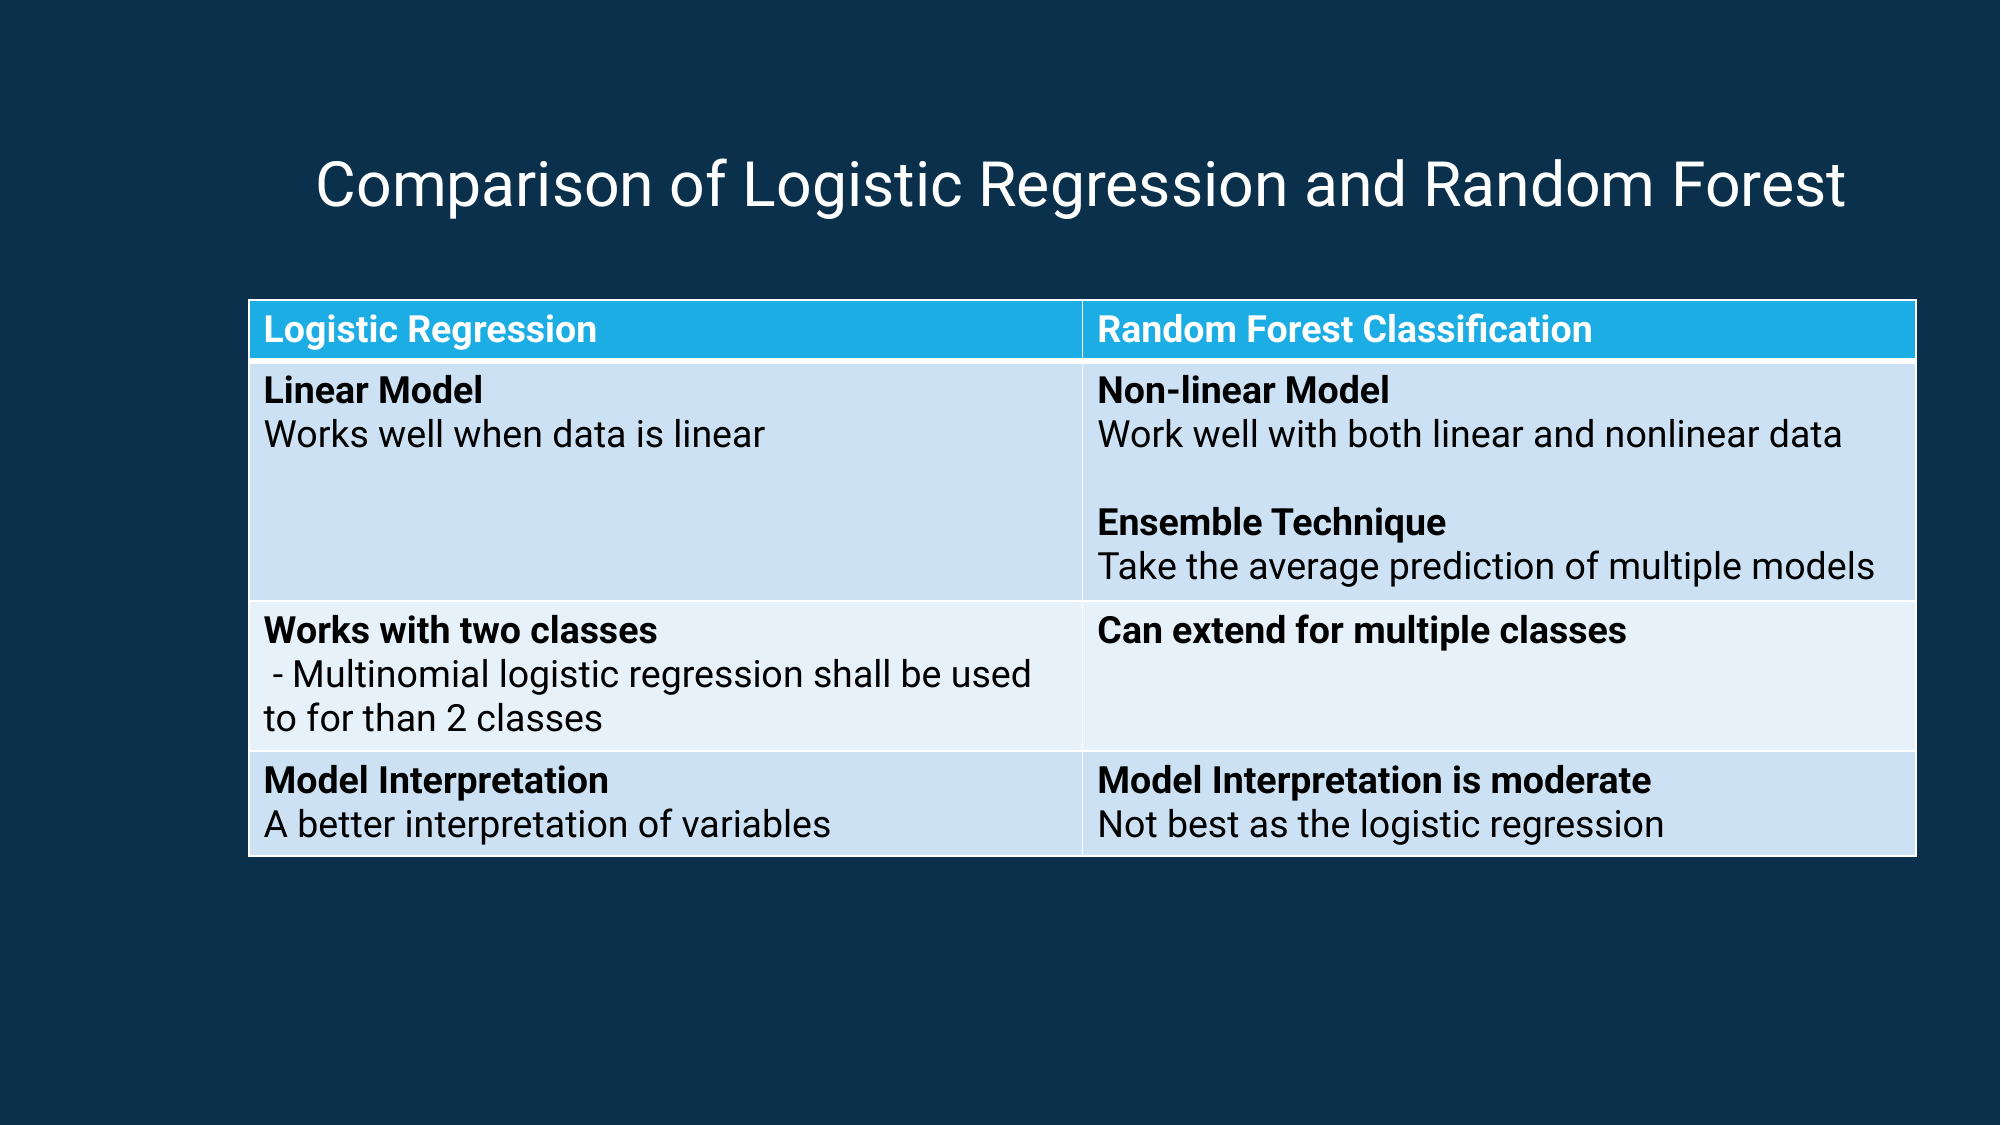

Comparison of Logistic Regression and Random Forest
| Logistic Regression | Random Forest Classification |
| --- | --- |
| Linear Model Works well when data is linear | Non-linear Model Work well with both linear and nonlinear data Ensemble Technique Take the average prediction of multiple models |
| Works with two classes - Multinomial logistic regression shall be used to for than 2 classes | Can extend for multiple classes |
| Model Interpretation A better interpretation of variables | Model Interpretation is moderate Not best as the logistic regression |